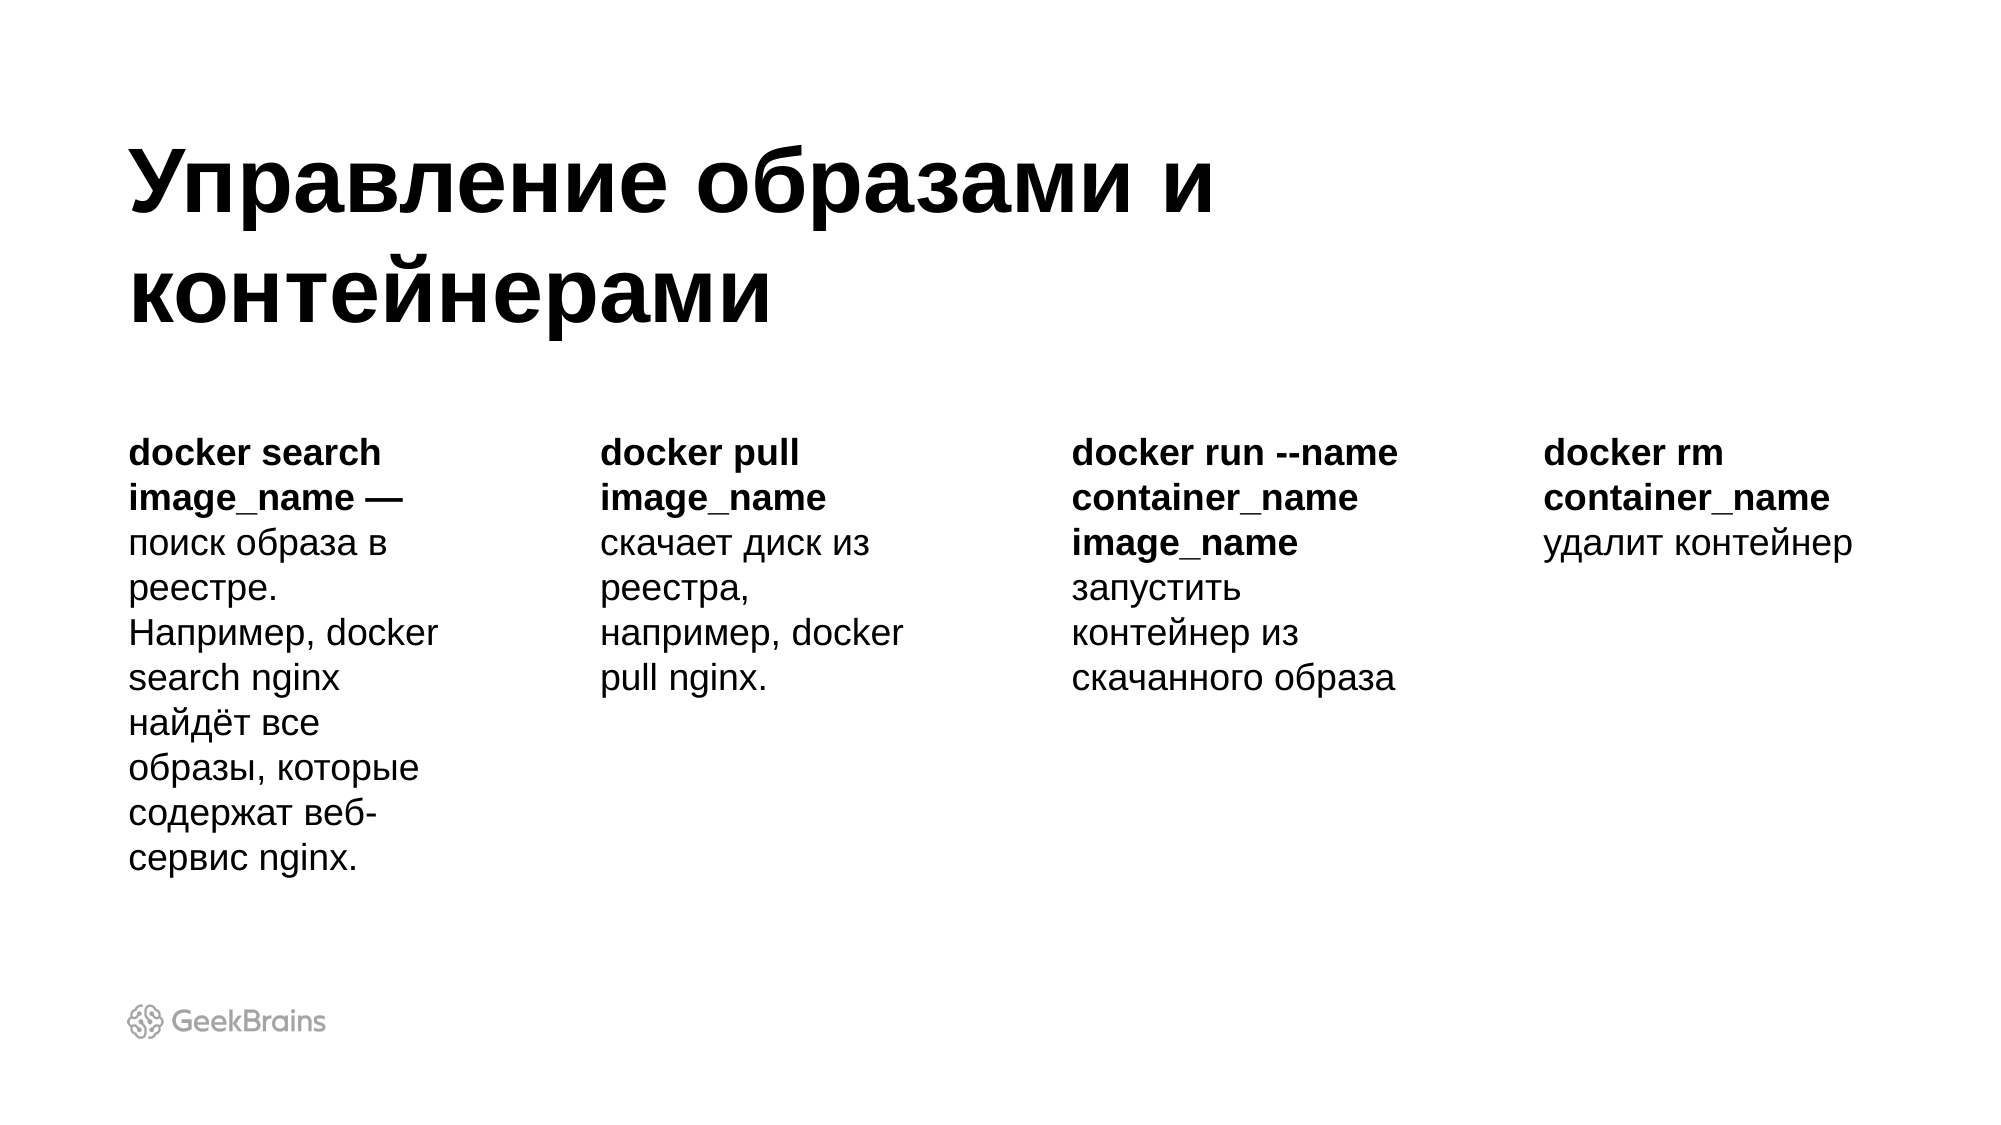

# Управление образами и контейнерами

docker search image_name — поиск образа в реестре. Например, docker search nginx найдёт все образы, которые содержат веб-сервис nginx.

docker pull image_name скачает диск из реестра, например, docker pull nginx.

docker run --name container_name image_name запустить контейнер из скачанного образа
docker rm container_name удалит контейнер